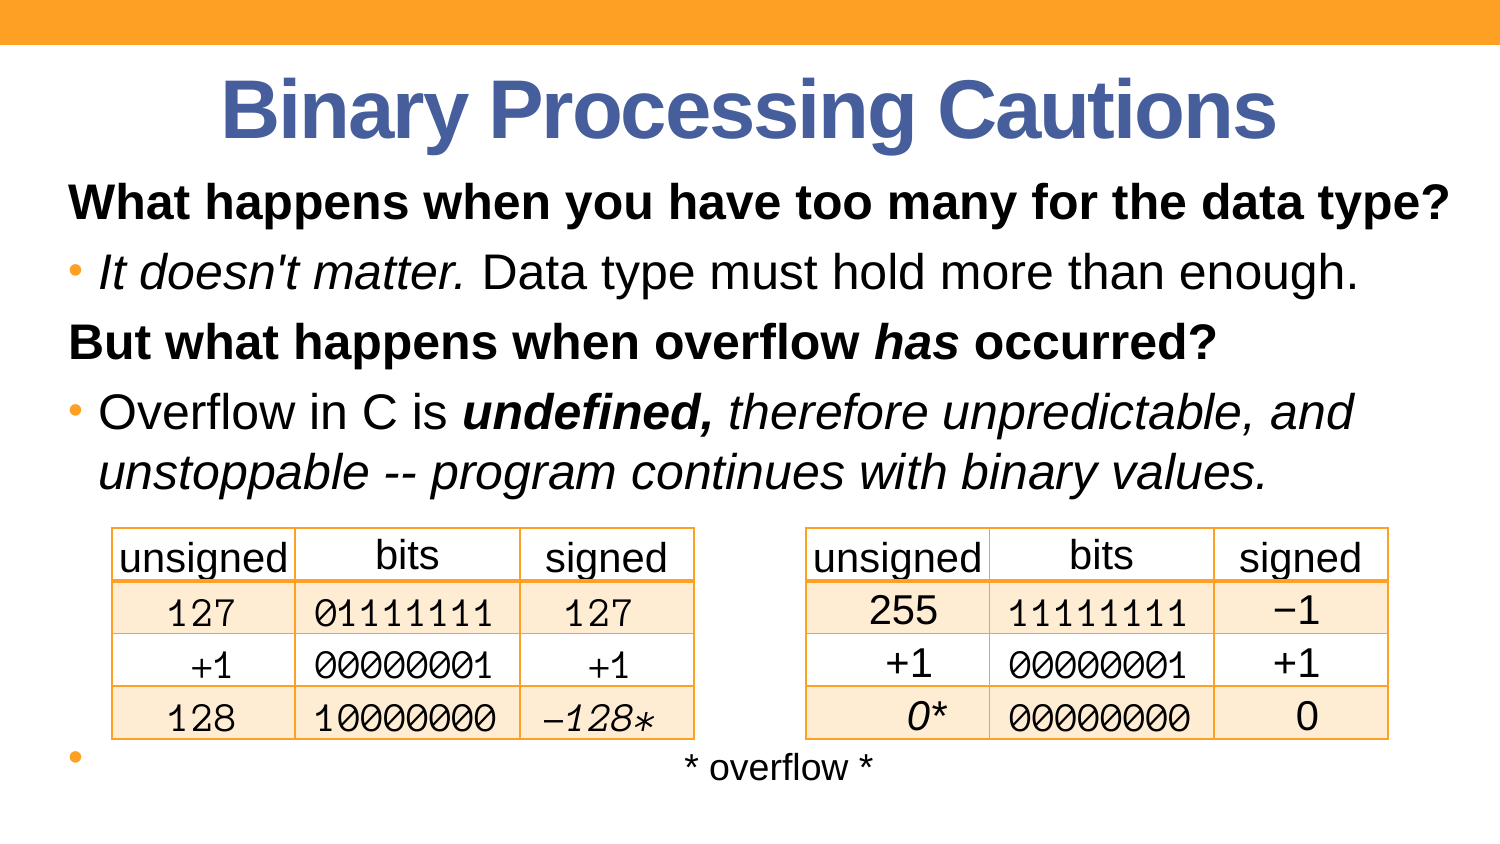

# Binary Processing Cautions
What happens when you have too many for the data type?
It doesn't matter. Data type must hold more than enough.
But what happens when overflow has occurred?
Overflow in C is undefined, therefore unpredictable, and
unstoppable -- program continues with binary values.

 			     * overflow *

| unsigned | bits | signed |
| --- | --- | --- |
| 127 | 01111111 | 127 |
| +1 | 00000001 | +1 |
| 128 | 10000000 | −128\* |
| unsigned | bits | signed |
| --- | --- | --- |
| 255 | 11111111 | −1 |
| +1 | 00000001 | +1 |
| 0\* | 00000000 | 0 |